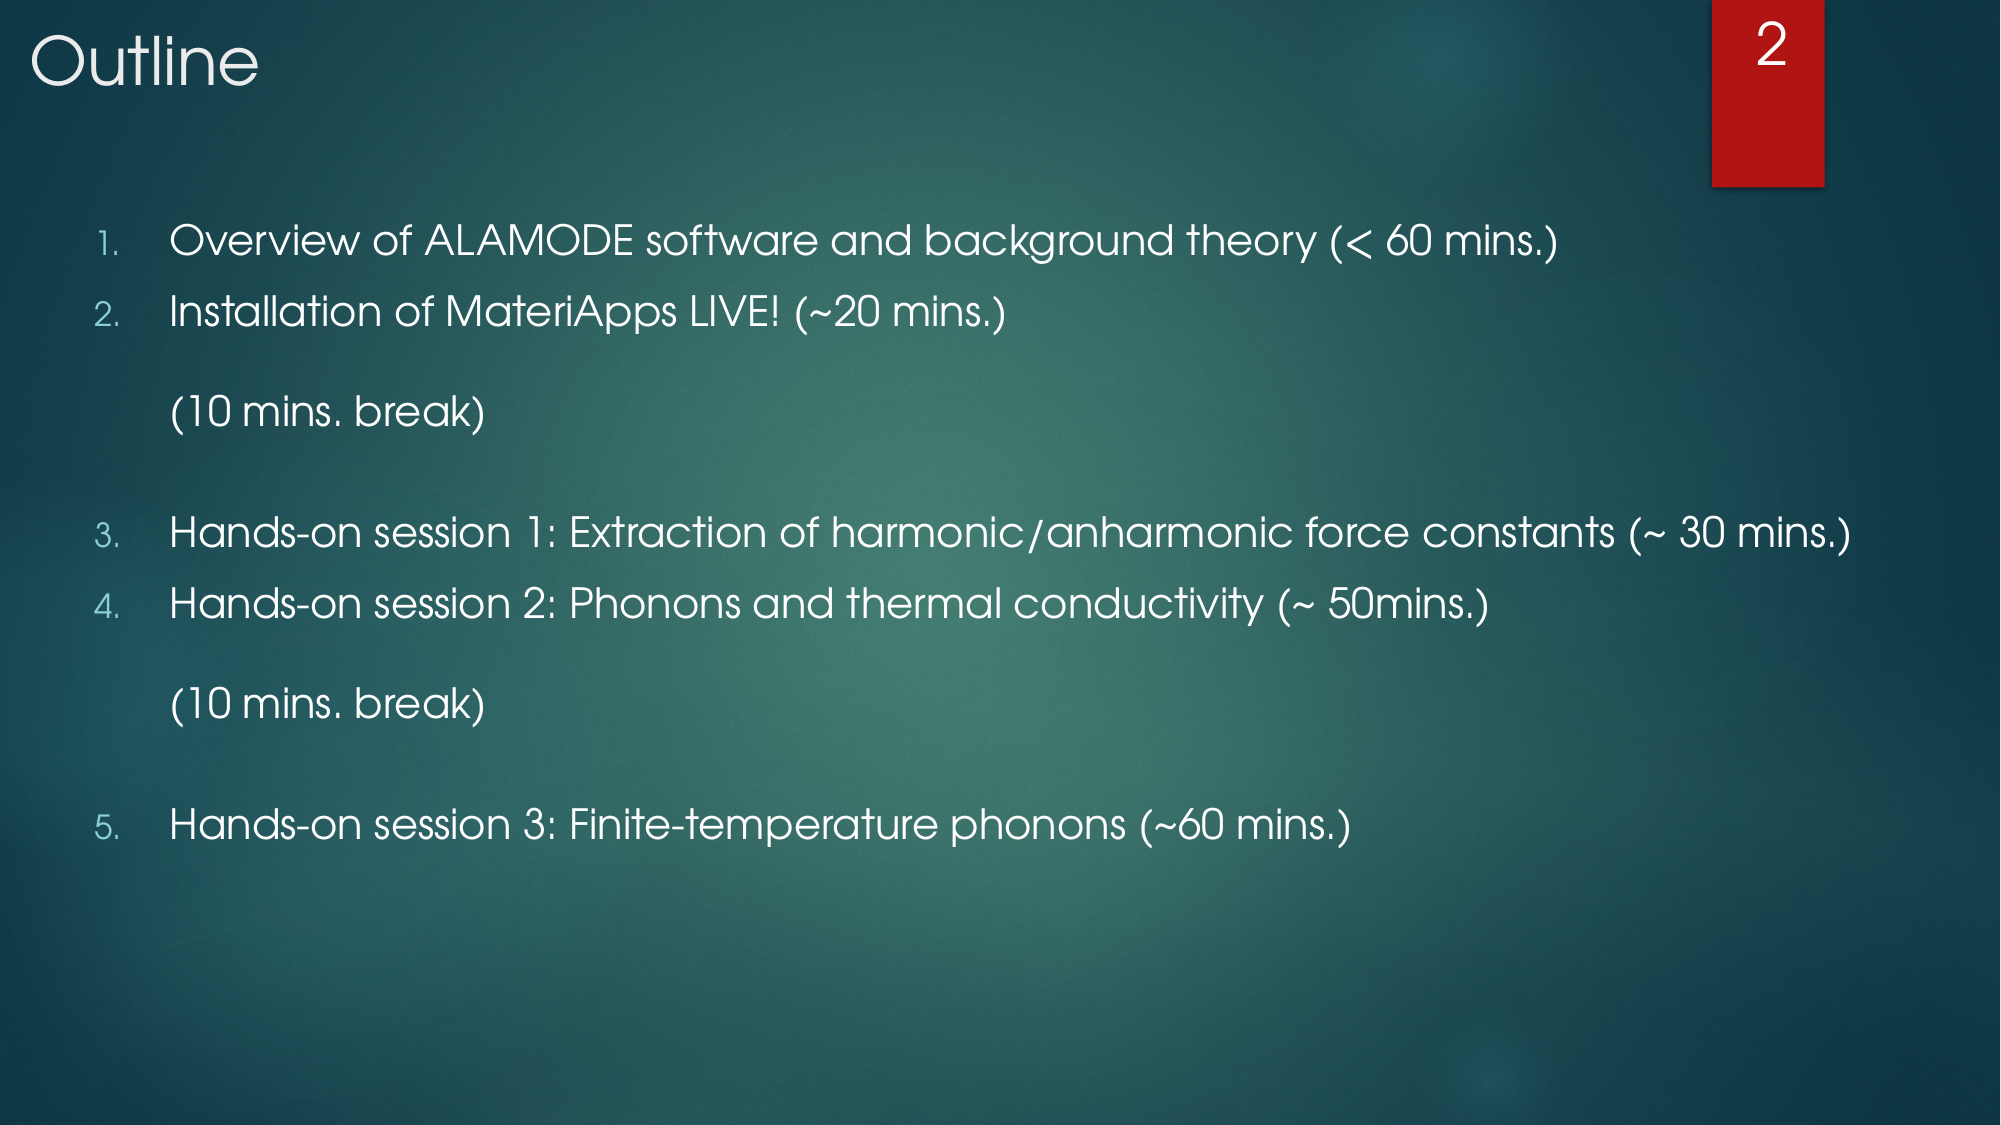

# Outline
2
Overview of ALAMODE software and background theory (< 60 mins.)
Installation of MateriApps LIVE! (~20 mins.)
(10 mins. break)
Hands-on session 1: Extraction of harmonic/anharmonic force constants (~ 30 mins.)
Hands-on session 2: Phonons and thermal conductivity (~ 50mins.)
(10 mins. break)
Hands-on session 3: Finite-temperature phonons (~60 mins.)